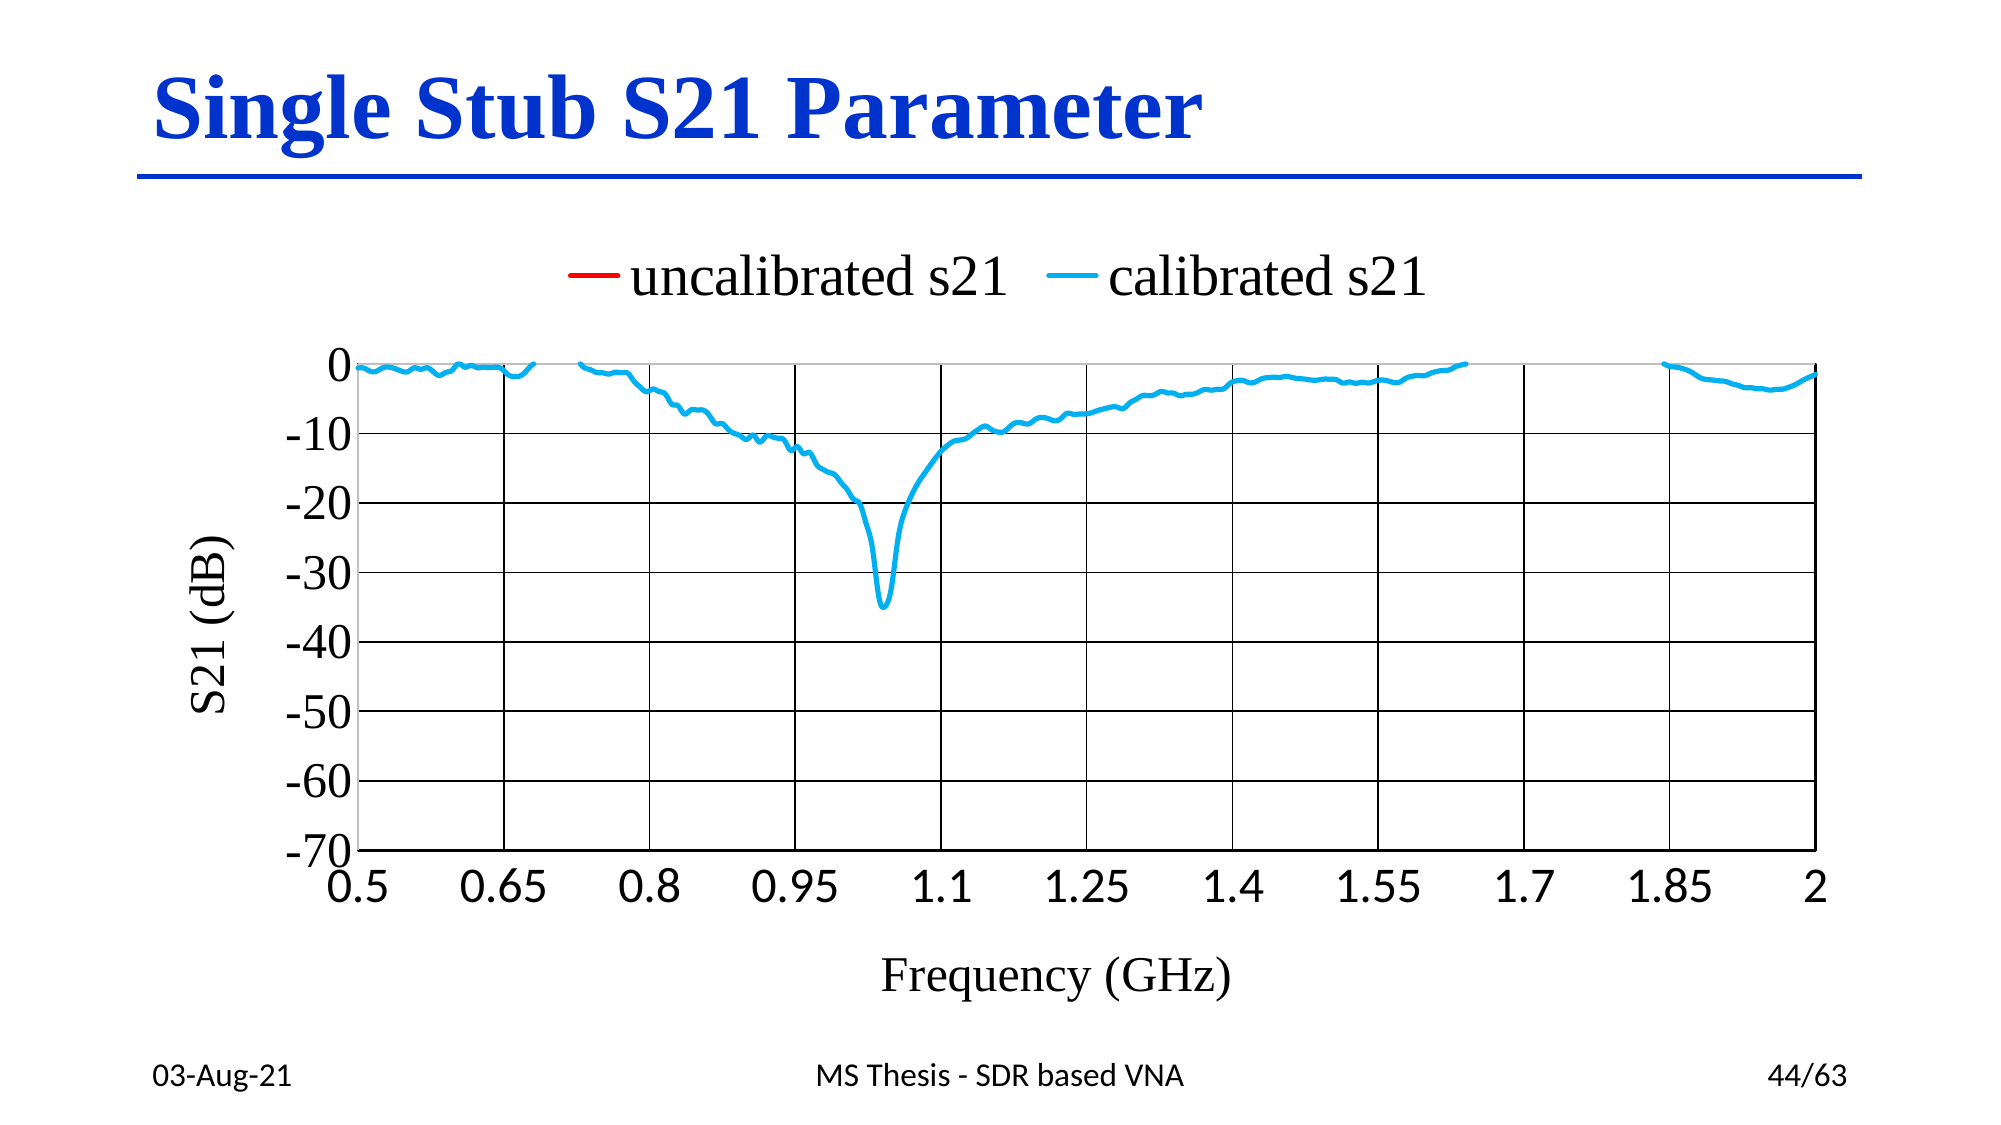

# Single Stub S21 Parameter

### Chart

| Category | uncalibrated s21 | calibrated s21 |
|---|---|---|
03-Aug-21
MS Thesis - SDR based VNA
44/63